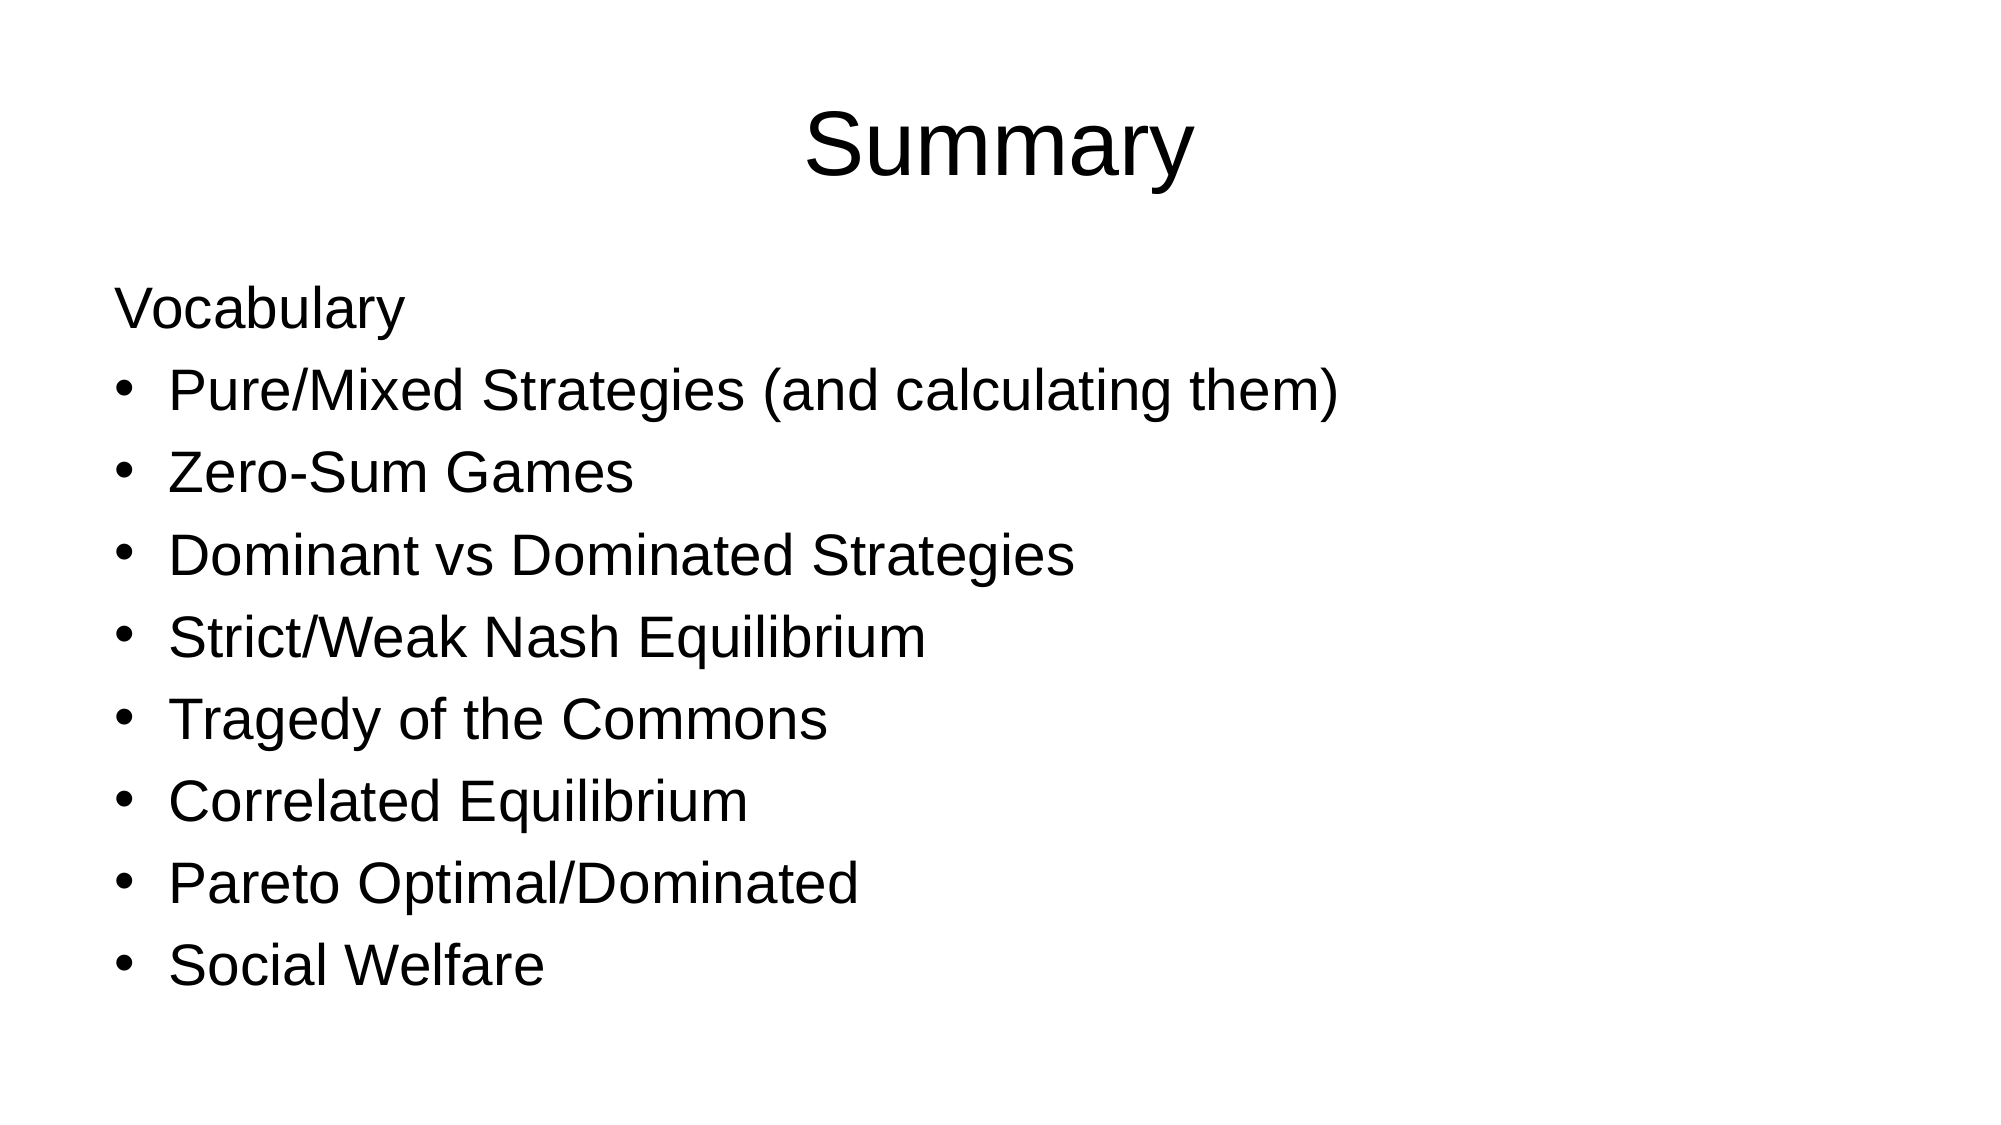

# Summary
Vocabulary
Pure/Mixed Strategies (and calculating them)
Zero-Sum Games
Dominant vs Dominated Strategies
Strict/Weak Nash Equilibrium
Tragedy of the Commons
Correlated Equilibrium
Pareto Optimal/Dominated
Social Welfare